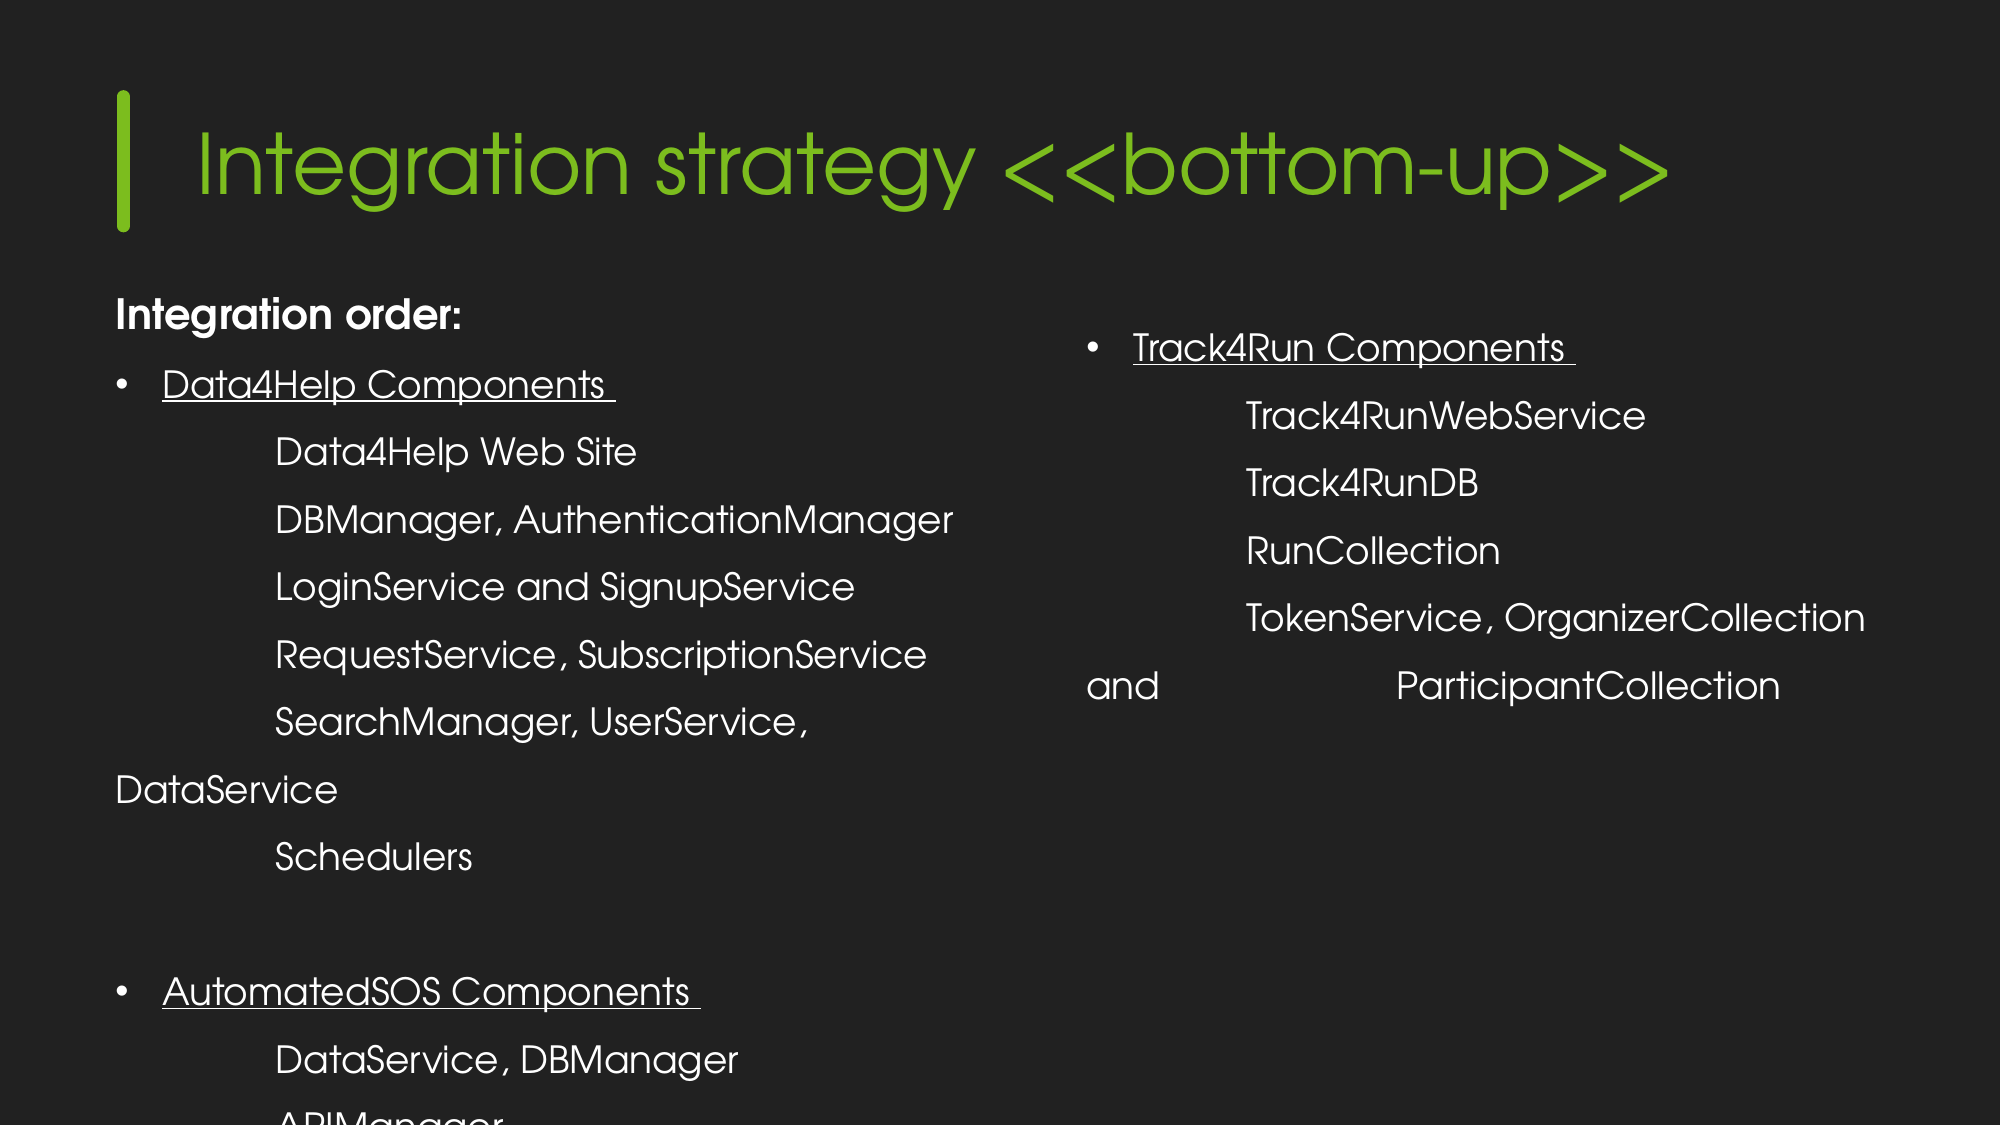

Integration strategy <<bottom-up>>
Integration order:
Data4Help Components
	 Data4Help Web Site
	 DBManager, AuthenticationManager
	 LoginService and SignupService
	 RequestService, SubscriptionService
	 SearchManager, UserService, DataService
	 Schedulers

AutomatedSOS Components
	 DataService, DBManager
	 APIManager
Track4Run Components
	 Track4RunWebService
 	 Track4RunDB
	 RunCollection
	 TokenService, OrganizerCollection and 	  	 ParticipantCollection